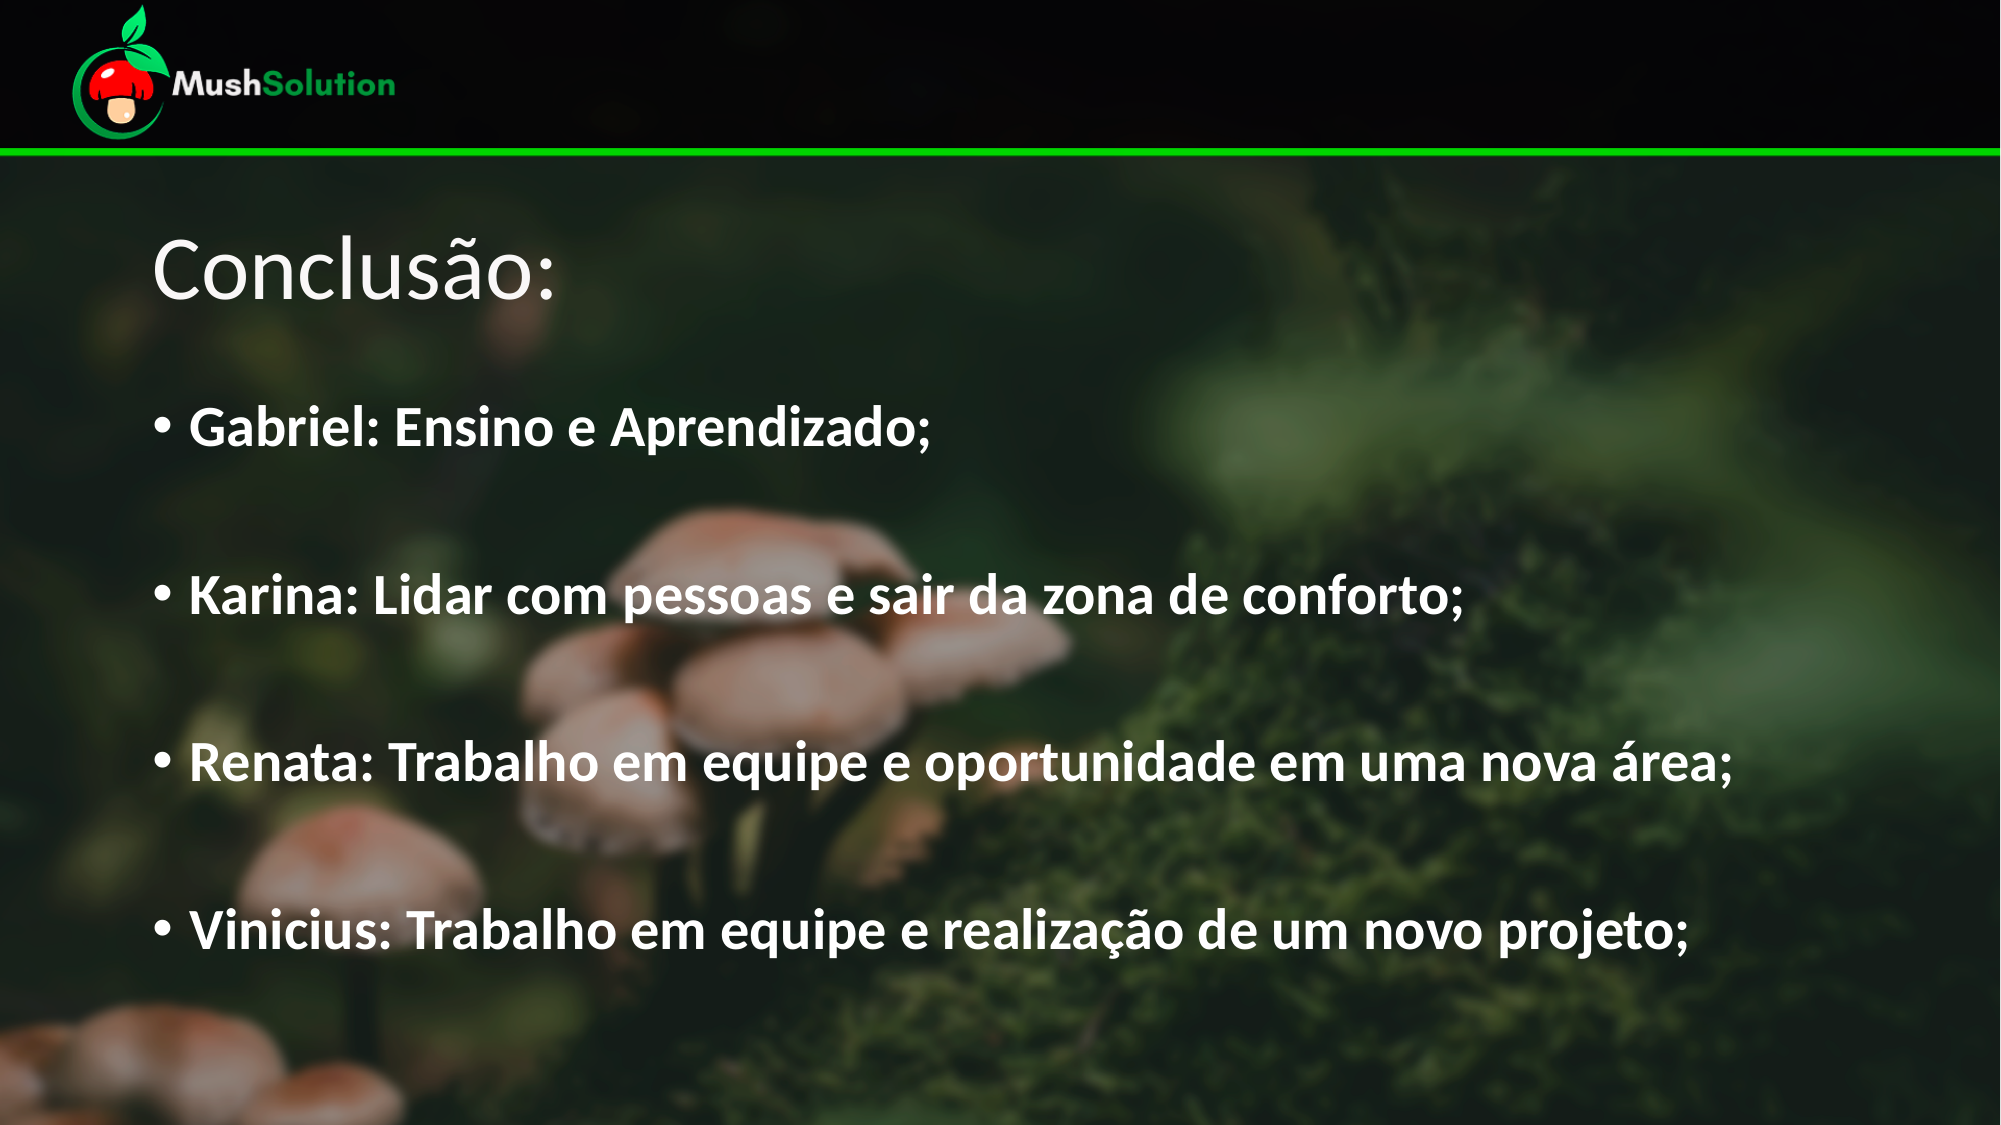

# Conclusão:
Gabriel: Ensino e Aprendizado;

Karina: Lidar com pessoas e sair da zona de conforto;

Renata: Trabalho em equipe e oportunidade em uma nova área;

Vinicius: Trabalho em equipe e realização de um novo projeto;